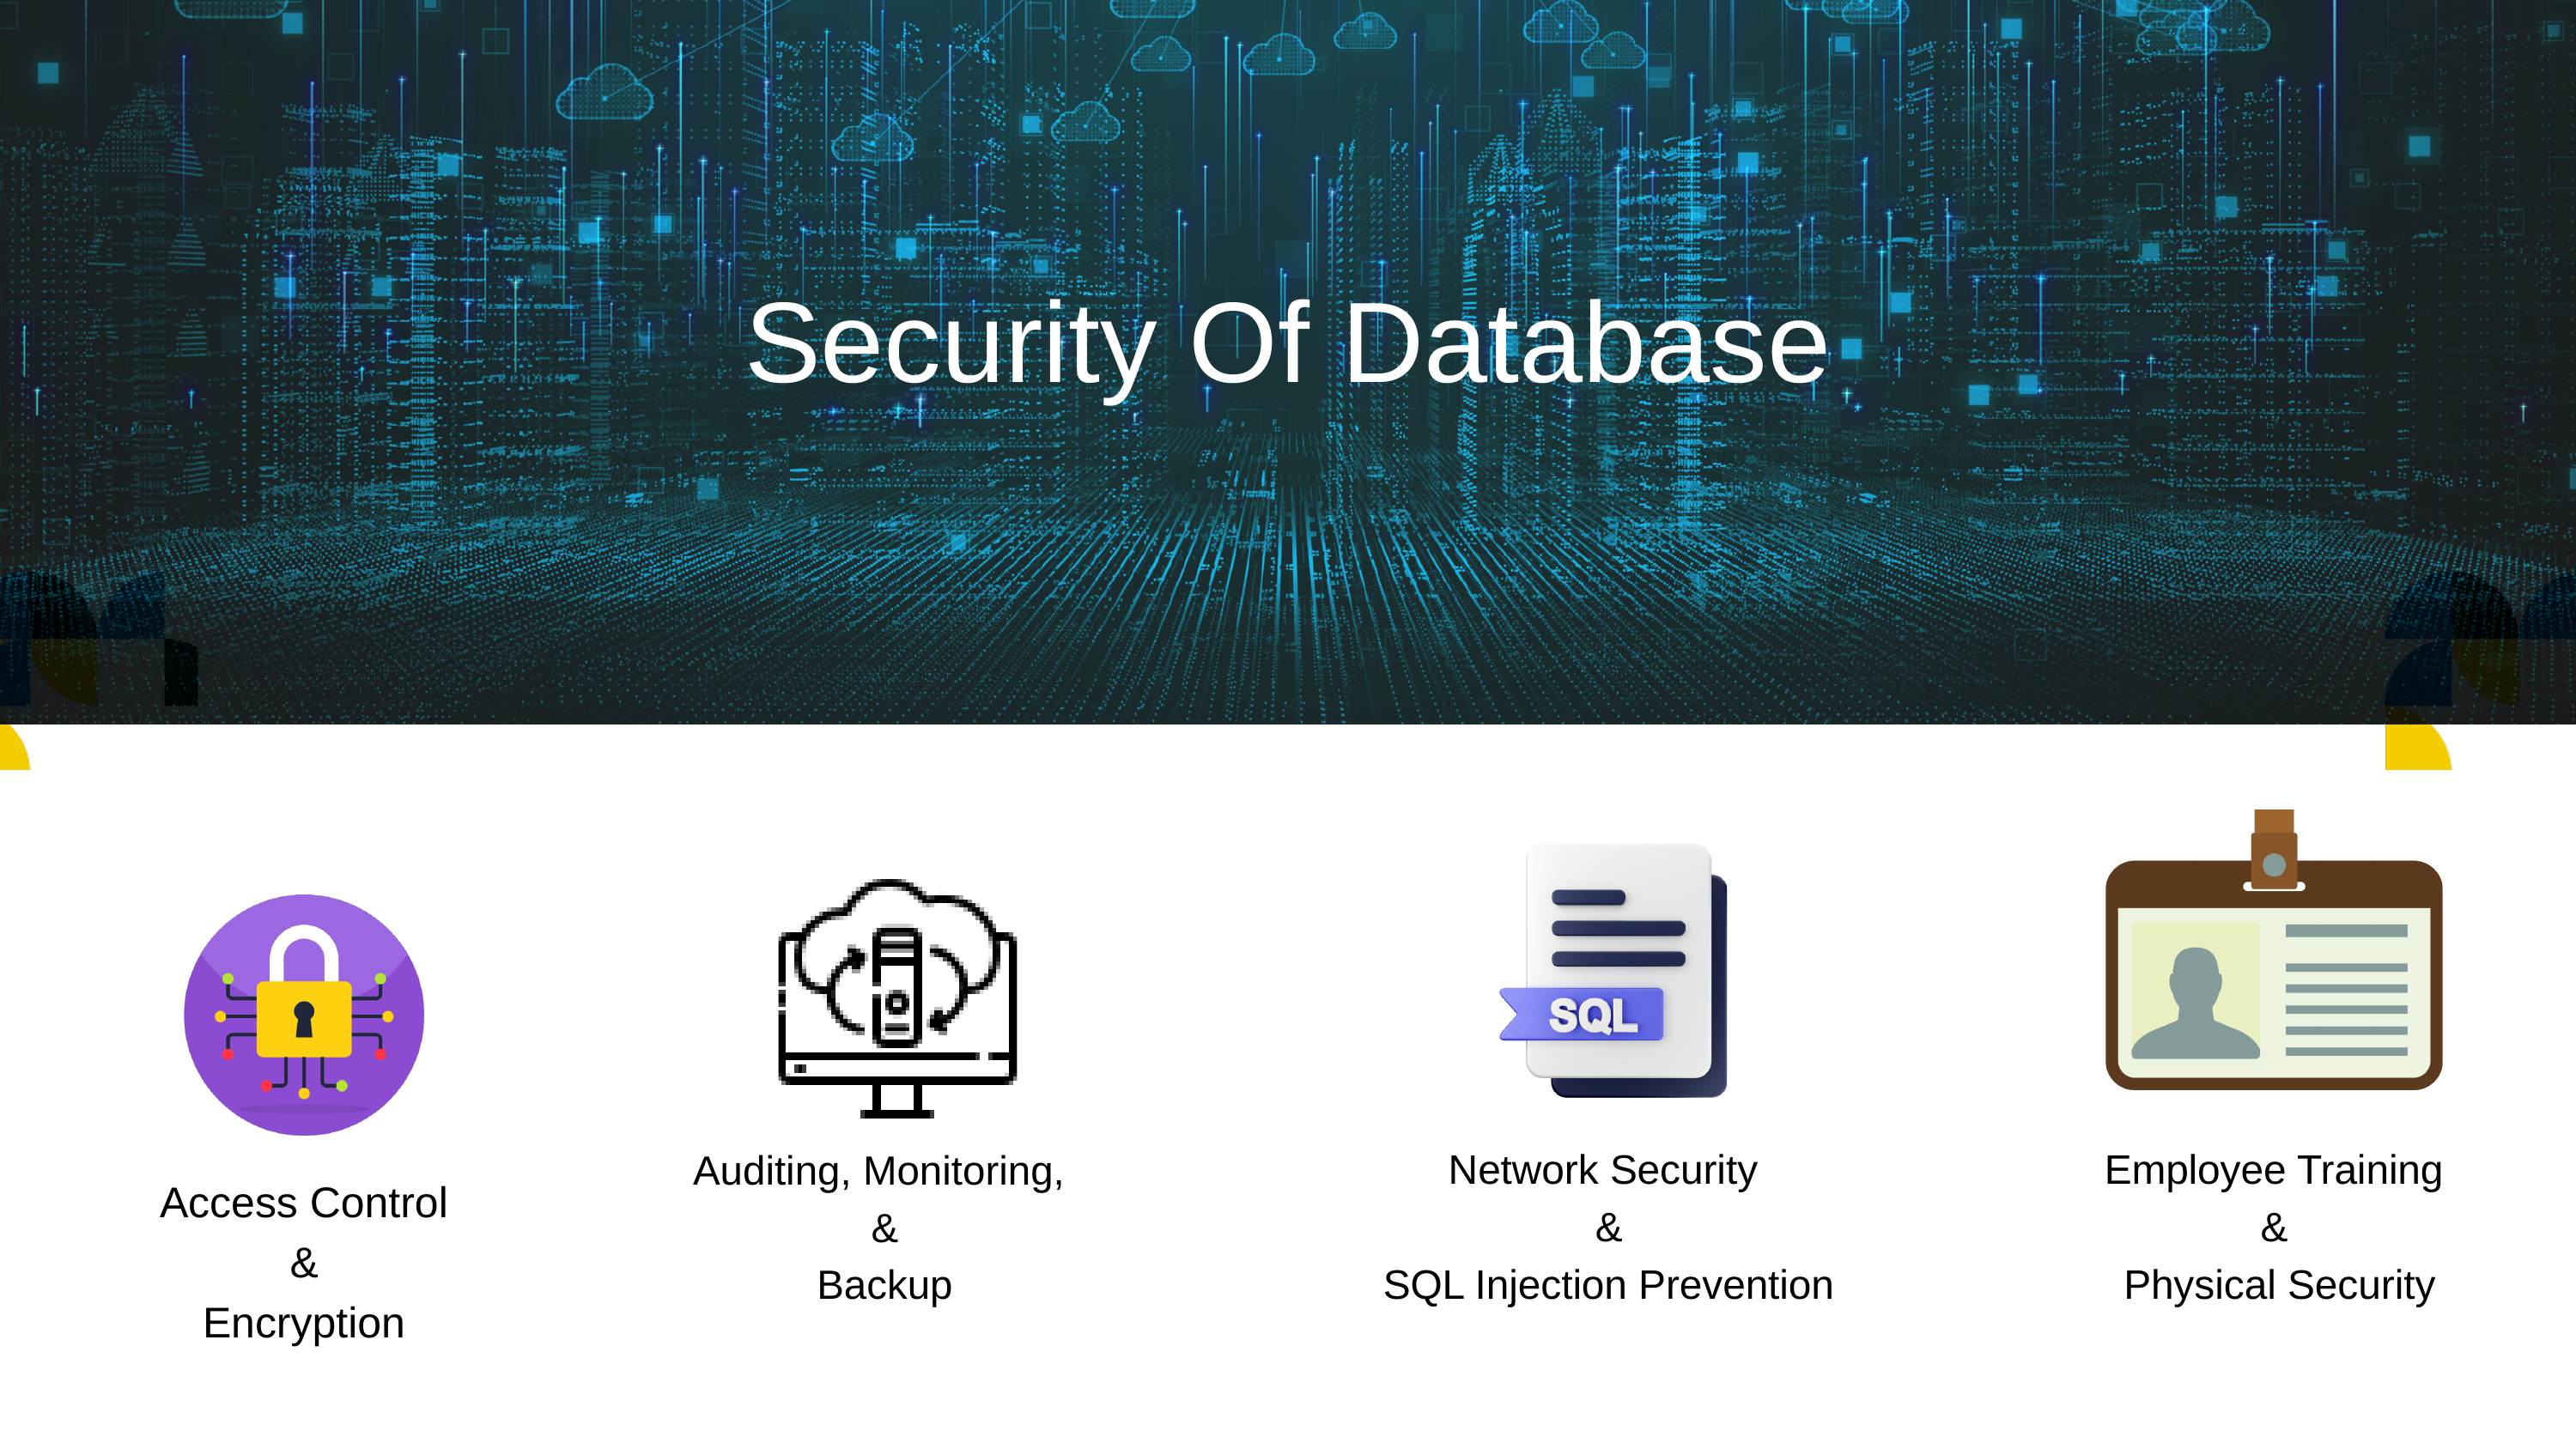

Security Of Database

Network Security
 &
 SQL Injection Prevention
Employee Training &
 Physical Security
Auditing, Monitoring,
&
Backup
Access Control
&
Encryption